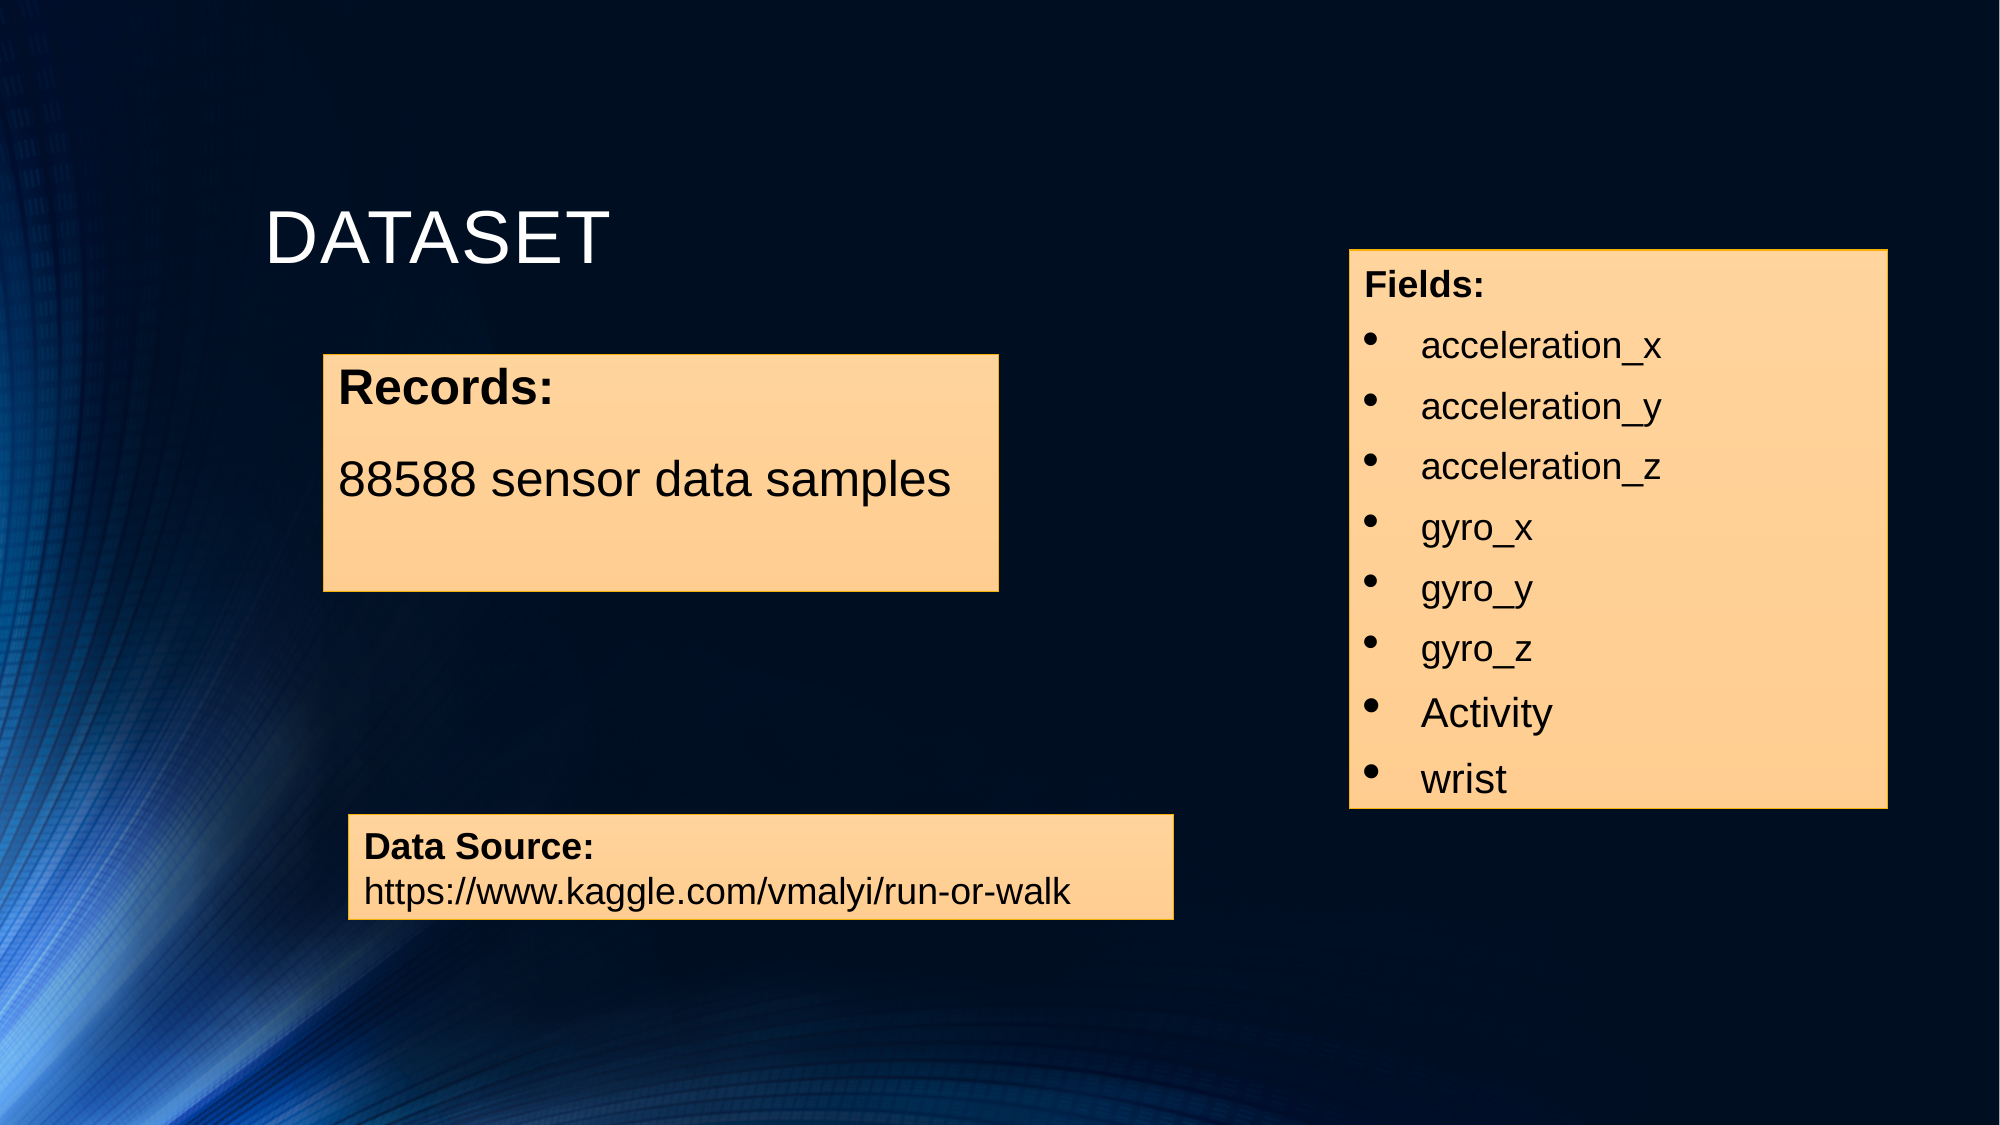

# DATASET
Fields:
acceleration_x
acceleration_y
acceleration_z
gyro_x
gyro_y
gyro_z
Activity
wrist
Records:
88588 sensor data samples
Data Source:
https://www.kaggle.com/vmalyi/run-or-walk